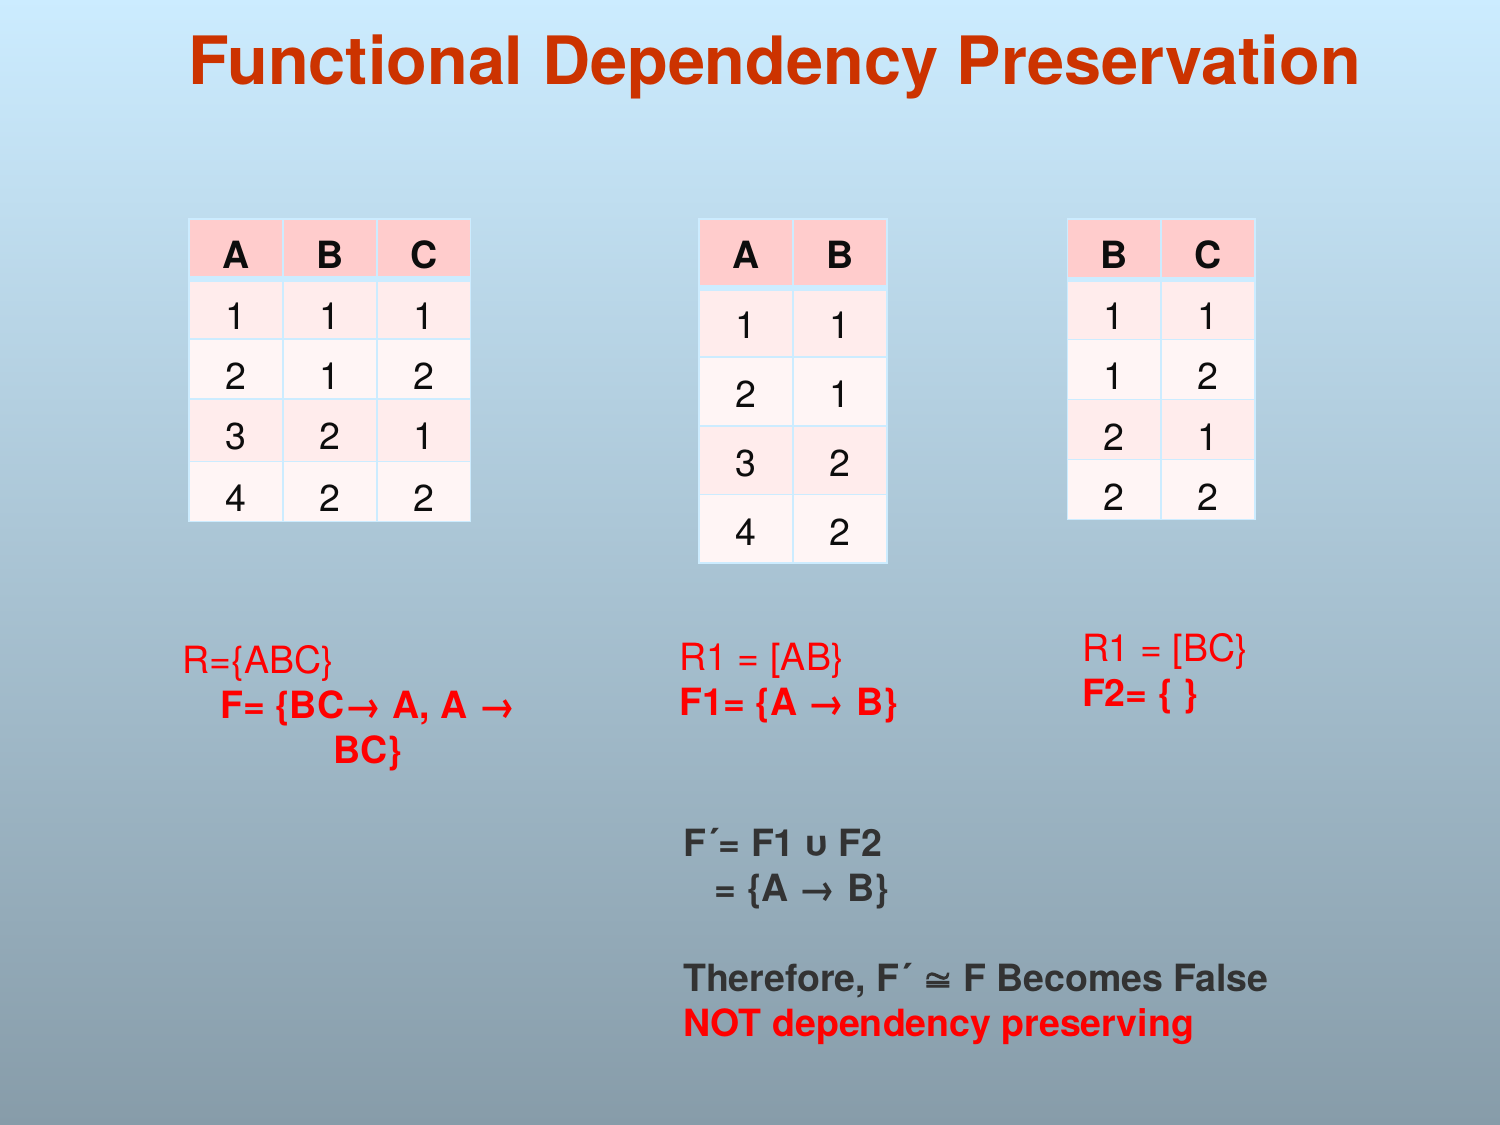

# Functional Dependency Preservation
| A | B | C |
| --- | --- | --- |
| 1 | 1 | 1 |
| 2 | 1 | 2 |
| 3 | 2 | 1 |
| 4 | 2 | 2 |
| A | B |
| --- | --- |
| 1 | 1 |
| 2 | 1 |
| 3 | 2 |
| 4 | 2 |
| B | C |
| --- | --- |
| 1 | 1 |
| 1 | 2 |
| 2 | 1 |
| 2 | 2 |
R1 = [BC}
F2= { }
R1 = [AB}
F1= {A → B}
R={ABC}
F= {BC→ A, A → BC}

F´= F1 υ F2
   = {A → B}

Therefore, F´ ≅ F Becomes False
NOT dependency preserving